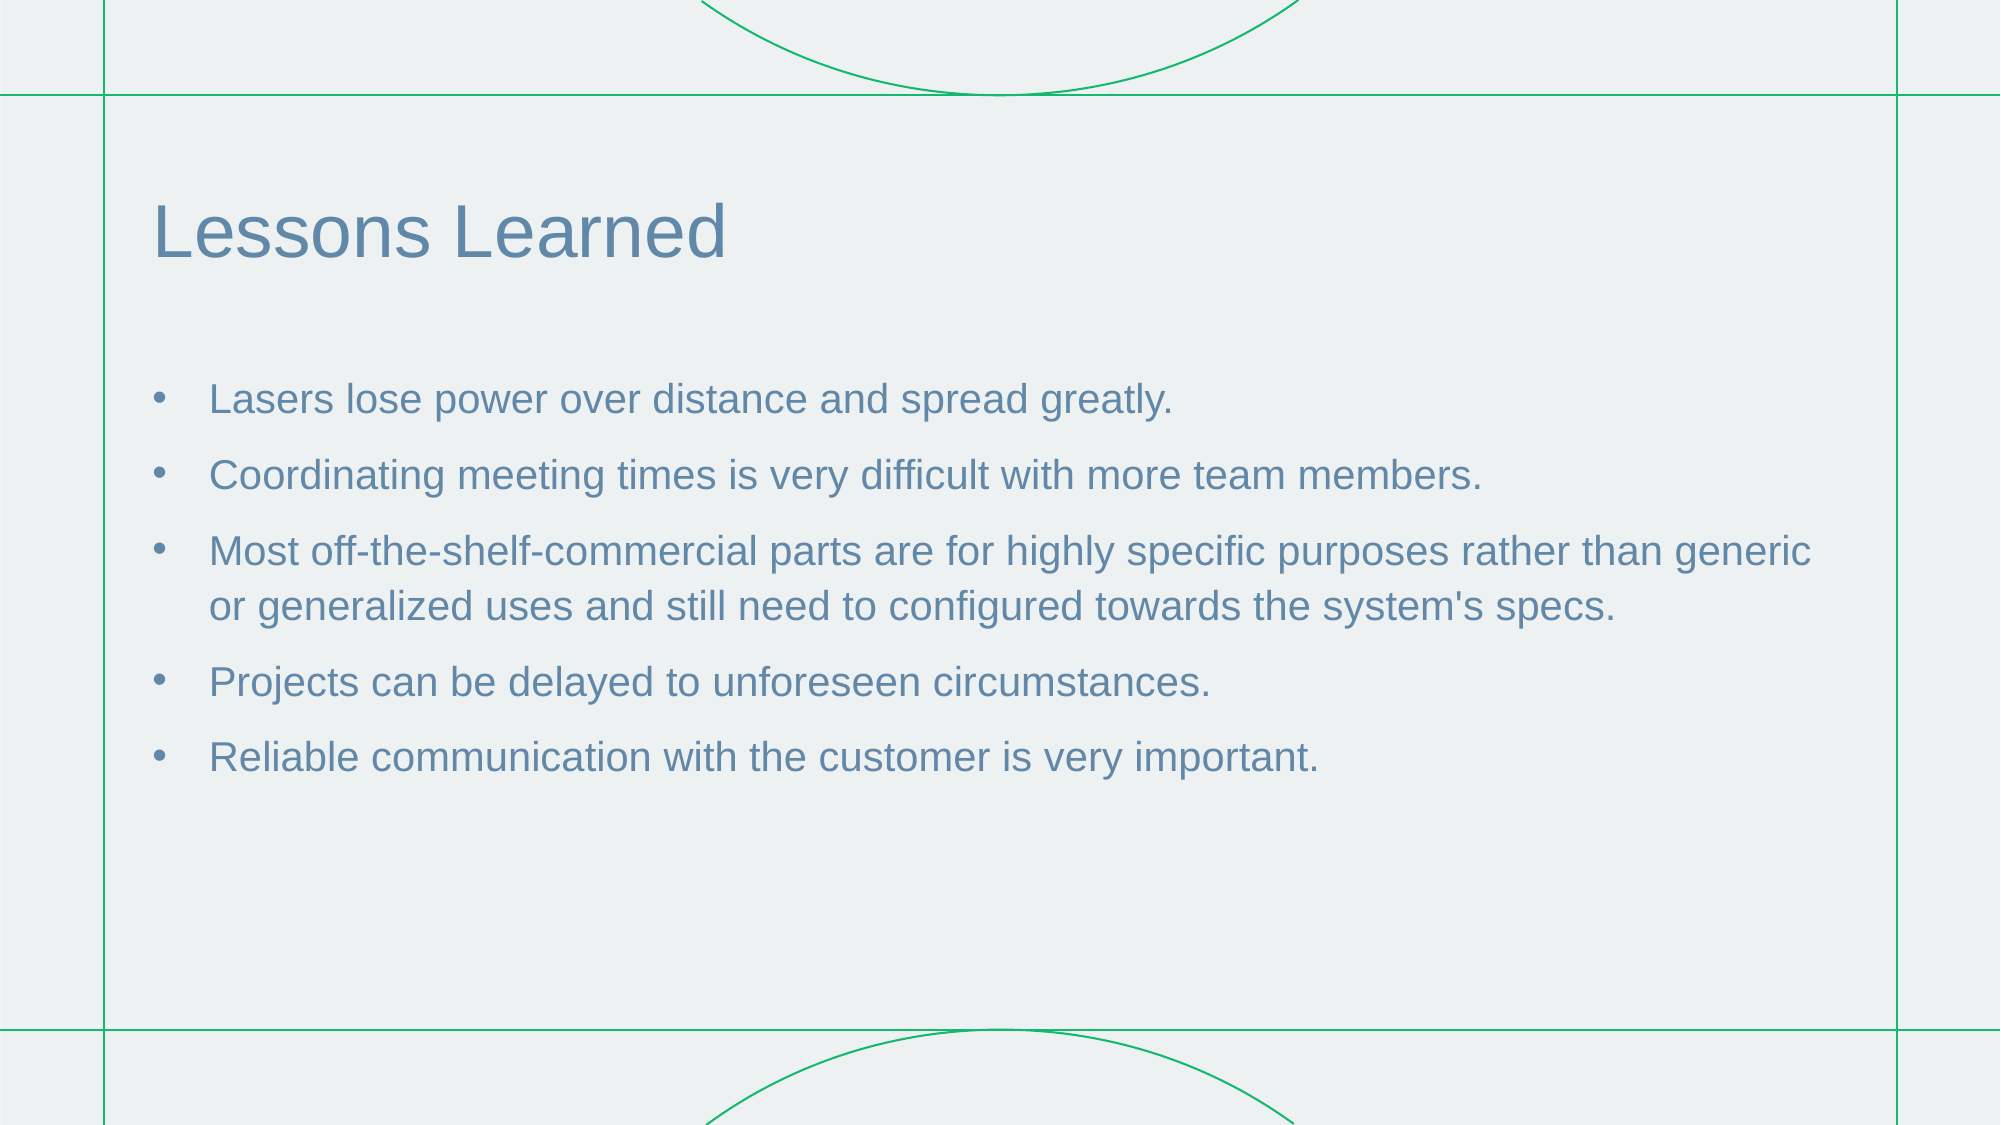

# Lessons Learned
Lasers lose power over distance and spread greatly.
Coordinating meeting times is very difficult with more team members.
Most off-the-shelf-commercial parts are for highly specific purposes rather than generic or generalized uses and still need to configured towards the system's specs.
Projects can be delayed to unforeseen circumstances.
Reliable communication with the customer is very important.